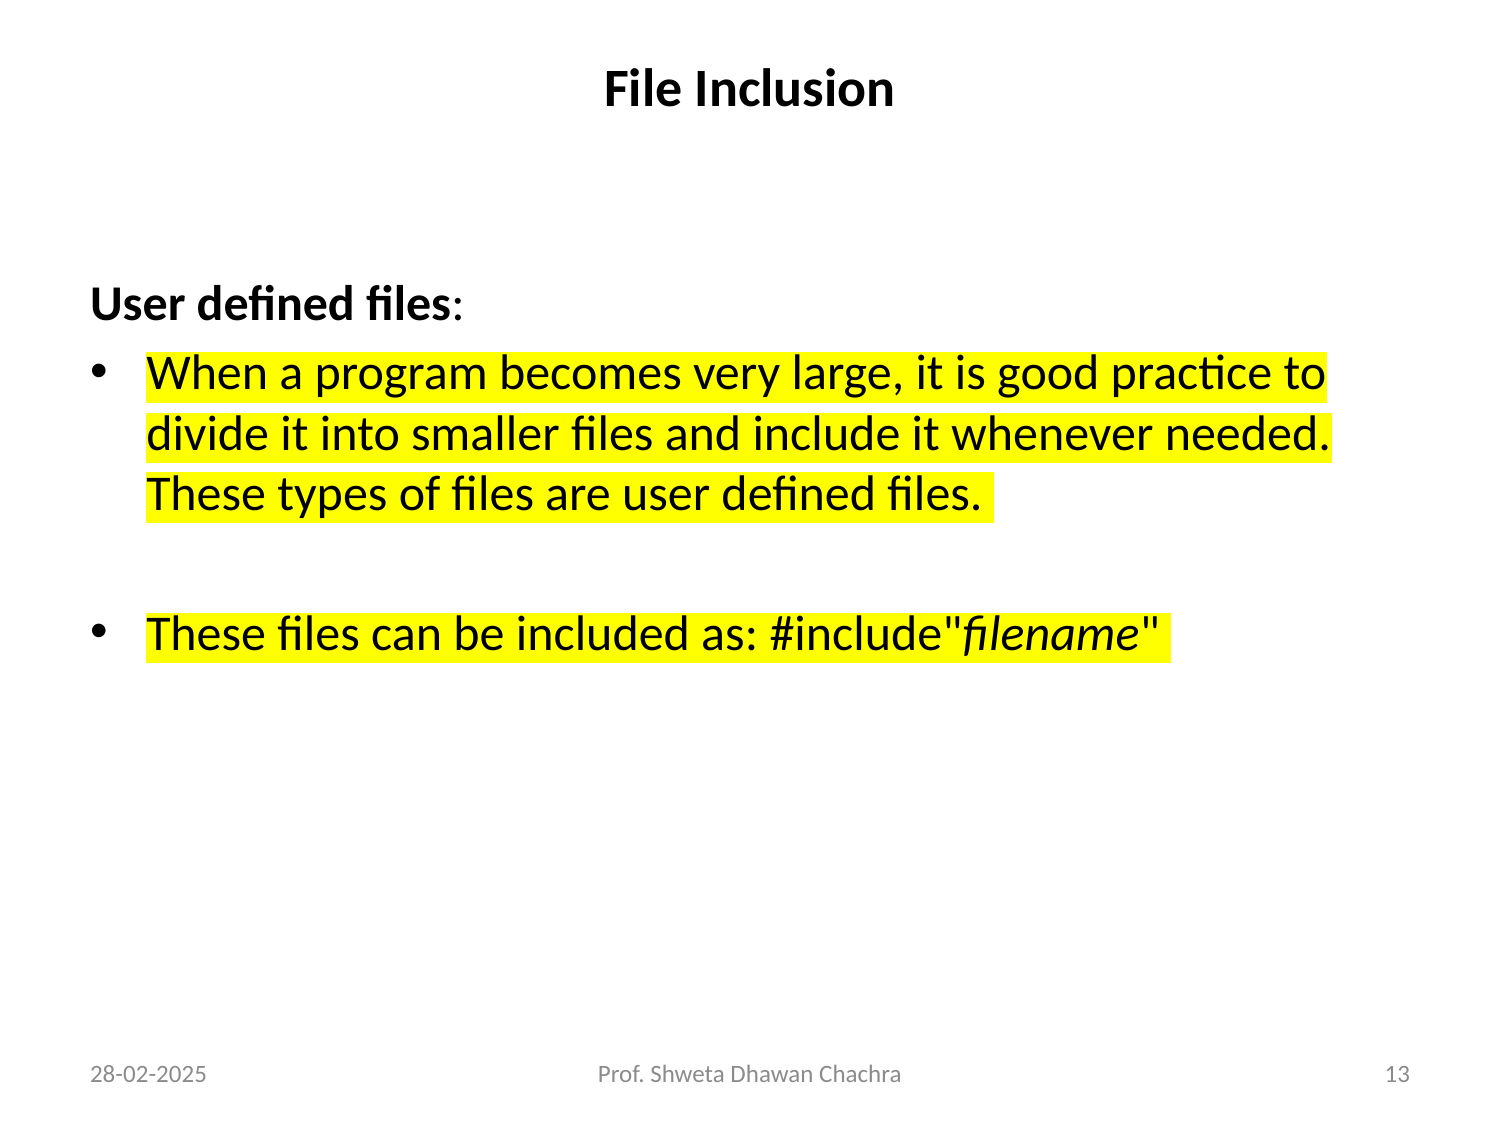

# File Inclusion
User defined files:
When a program becomes very large, it is good practice to divide it into smaller files and include it whenever needed. These types of files are user defined files.

These files can be included as: #include"filename"
28-02-2025
Prof. Shweta Dhawan Chachra
13